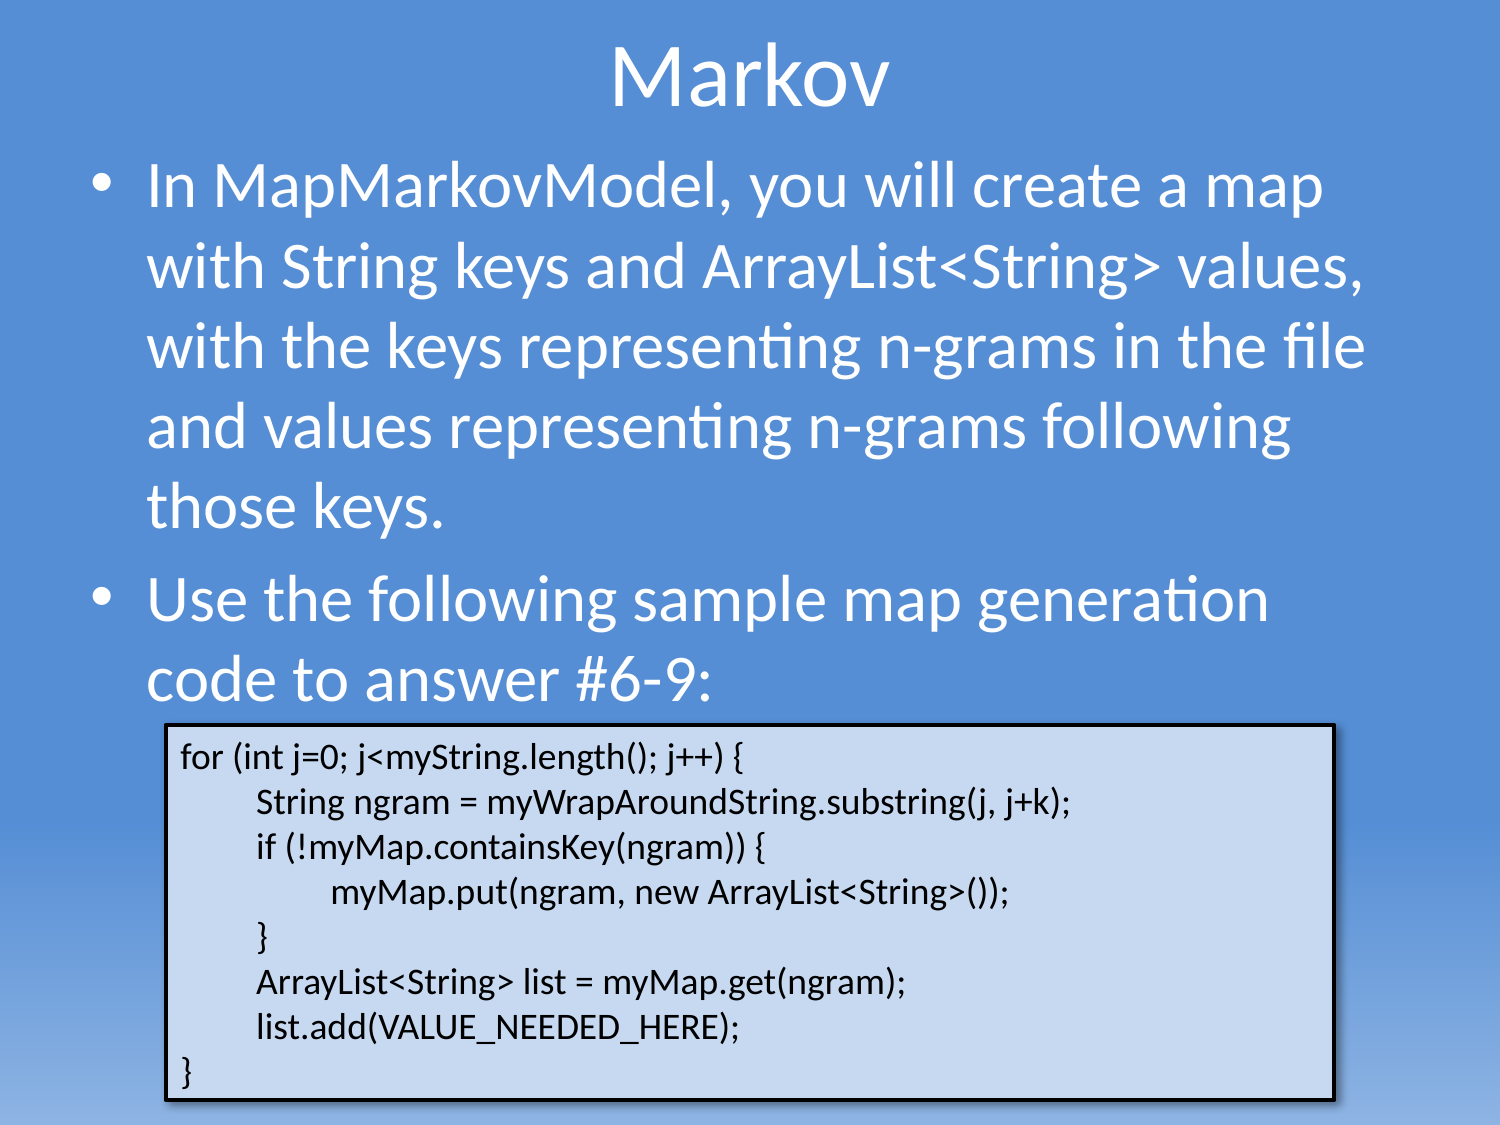

# Markov
In MapMarkovModel, you will create a map with String keys and ArrayList<String> values, with the keys representing n-grams in the file and values representing n-grams following those keys.
Use the following sample map generation code to answer #6-9:
for (int j=0; j<myString.length(); j++) {
	String ngram = myWrapAroundString.substring(j, j+k);
	if (!myMap.containsKey(ngram)) {
		myMap.put(ngram, new ArrayList<String>());
	}
	ArrayList<String> list = myMap.get(ngram);
	list.add(VALUE_NEEDED_HERE);
}